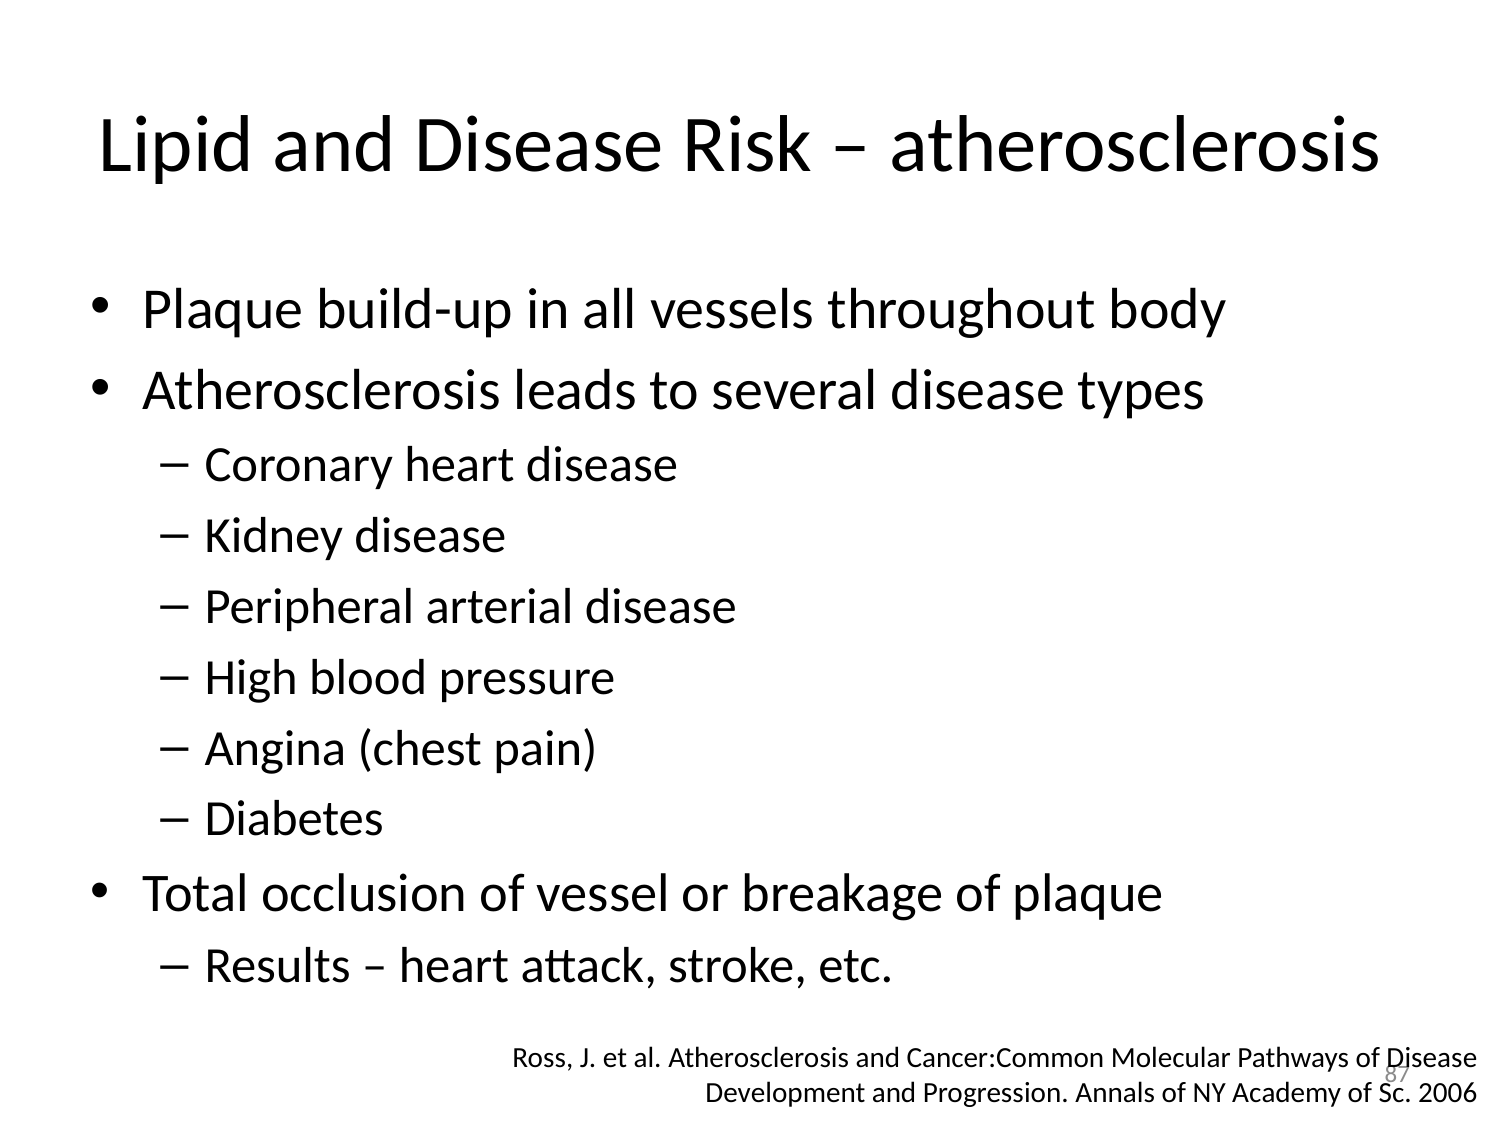

# Lipid and Disease Risk – atherosclerosis
Plaque build-up in all vessels throughout body
Atherosclerosis leads to several disease types
Coronary heart disease
Kidney disease
Peripheral arterial disease
High blood pressure
Angina (chest pain)
Diabetes
Total occlusion of vessel or breakage of plaque
Results – heart attack, stroke, etc.

Ross, J. et al. Atherosclerosis and Cancer:Common Molecular Pathways of Disease Development and Progression. Annals of NY Academy of Sc. 2006

87